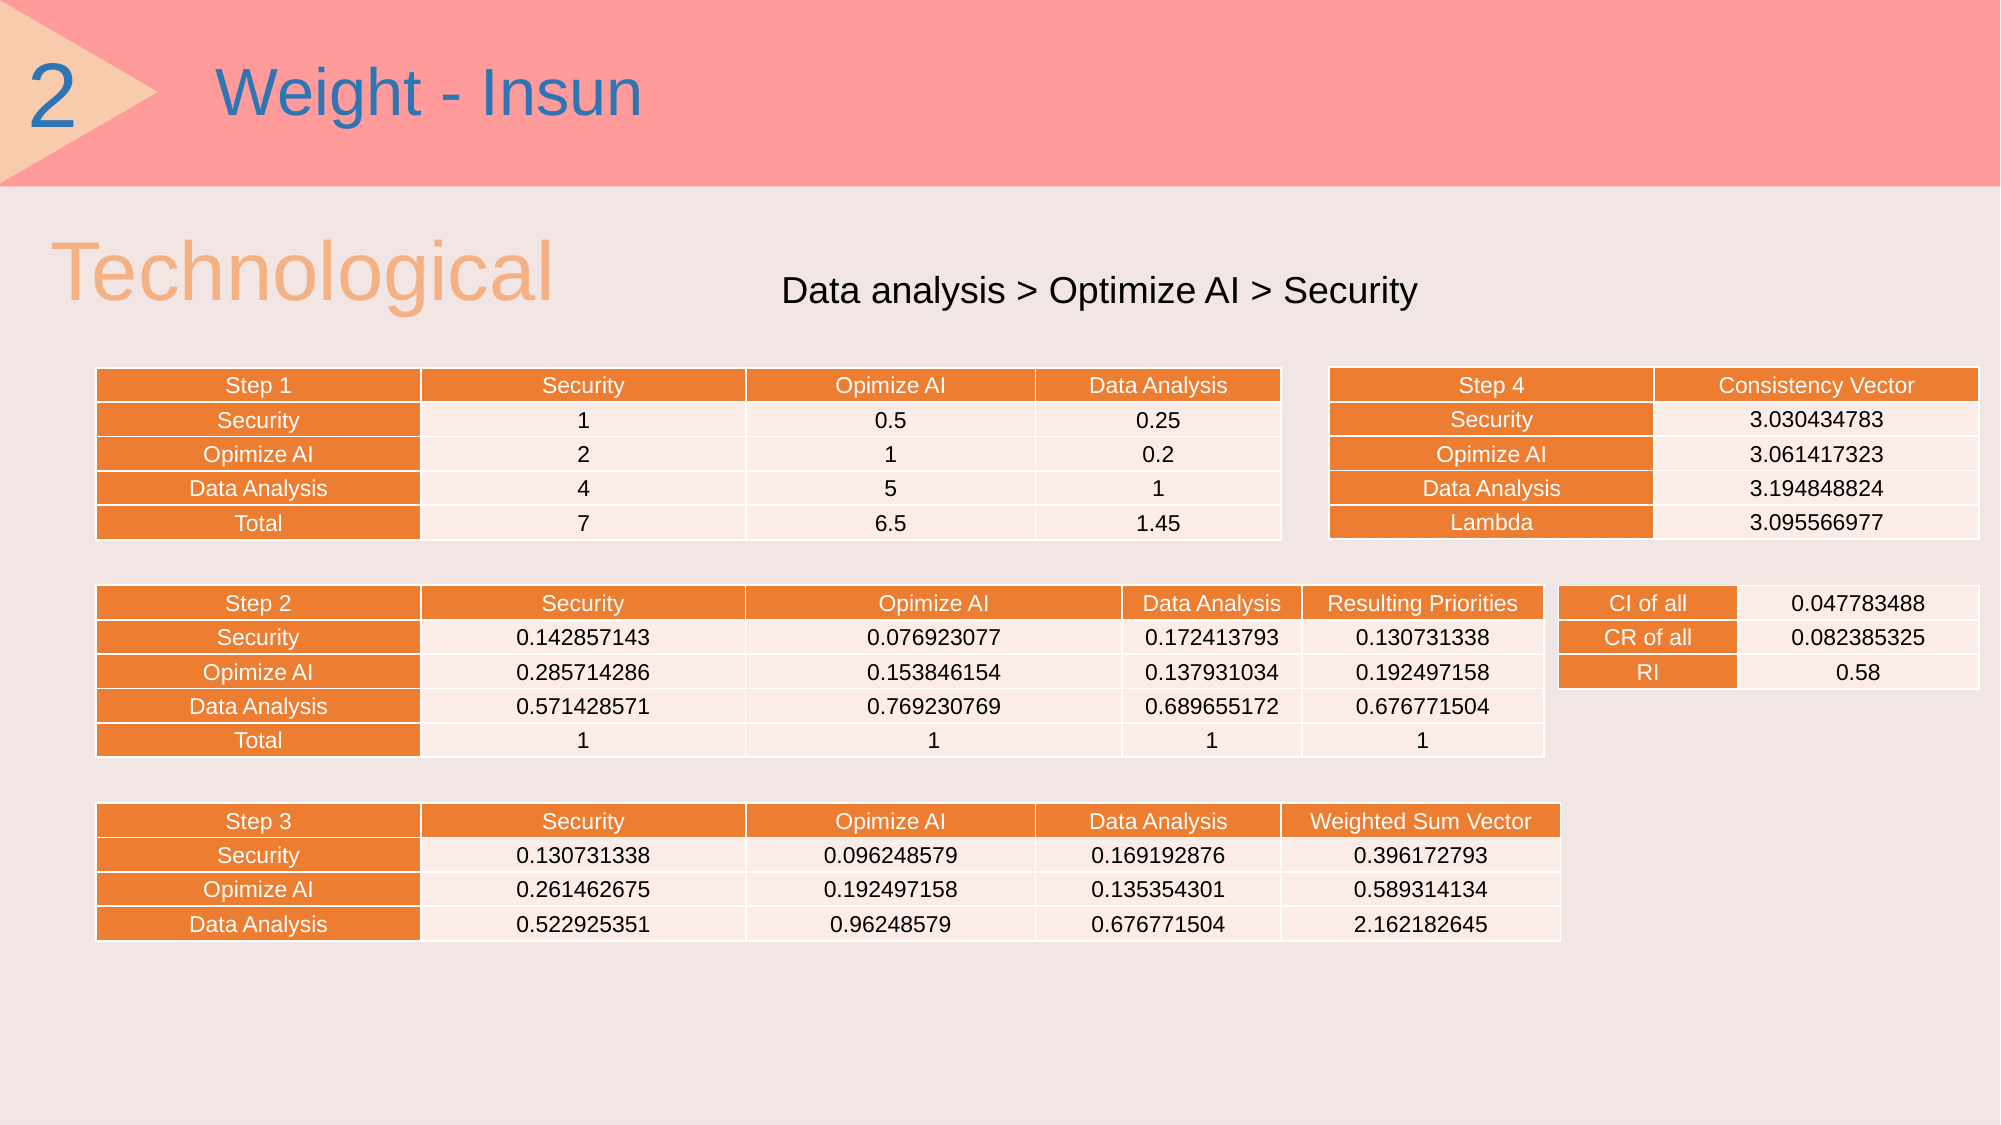

2
Weight - Insun

Technological
Data analysis > Optimize AI > Security
| Step 4 | Consistency Vector |
| --- | --- |
| Security | 3.030434783 |
| Opimize AI | 3.061417323 |
| Data Analysis | 3.194848824 |
| Lambda | 3.095566977 |
| Step 1 | Security | Opimize AI | Data Analysis |
| --- | --- | --- | --- |
| Security | 1 | 0.5 | 0.25 |
| Opimize AI | 2 | 1 | 0.2 |
| Data Analysis | 4 | 5 | 1 |
| Total | 7 | 6.5 | 1.45 |
| Step 2 | Security | Opimize AI | Data Analysis | Resulting Priorities |
| --- | --- | --- | --- | --- |
| Security | 0.142857143 | 0.076923077 | 0.172413793 | 0.130731338 |
| Opimize AI | 0.285714286 | 0.153846154 | 0.137931034 | 0.192497158 |
| Data Analysis | 0.571428571 | 0.769230769 | 0.689655172 | 0.676771504 |
| Total | 1 | 1 | 1 | 1 |
| CI of all | 0.047783488 |
| --- | --- |
| CR of all | 0.082385325 |
| RI | 0.58 |
| Step 3 | Security | Opimize AI | Data Analysis | Weighted Sum Vector |
| --- | --- | --- | --- | --- |
| Security | 0.130731338 | 0.096248579 | 0.169192876 | 0.396172793 |
| Opimize AI | 0.261462675 | 0.192497158 | 0.135354301 | 0.589314134 |
| Data Analysis | 0.522925351 | 0.96248579 | 0.676771504 | 2.162182645 |